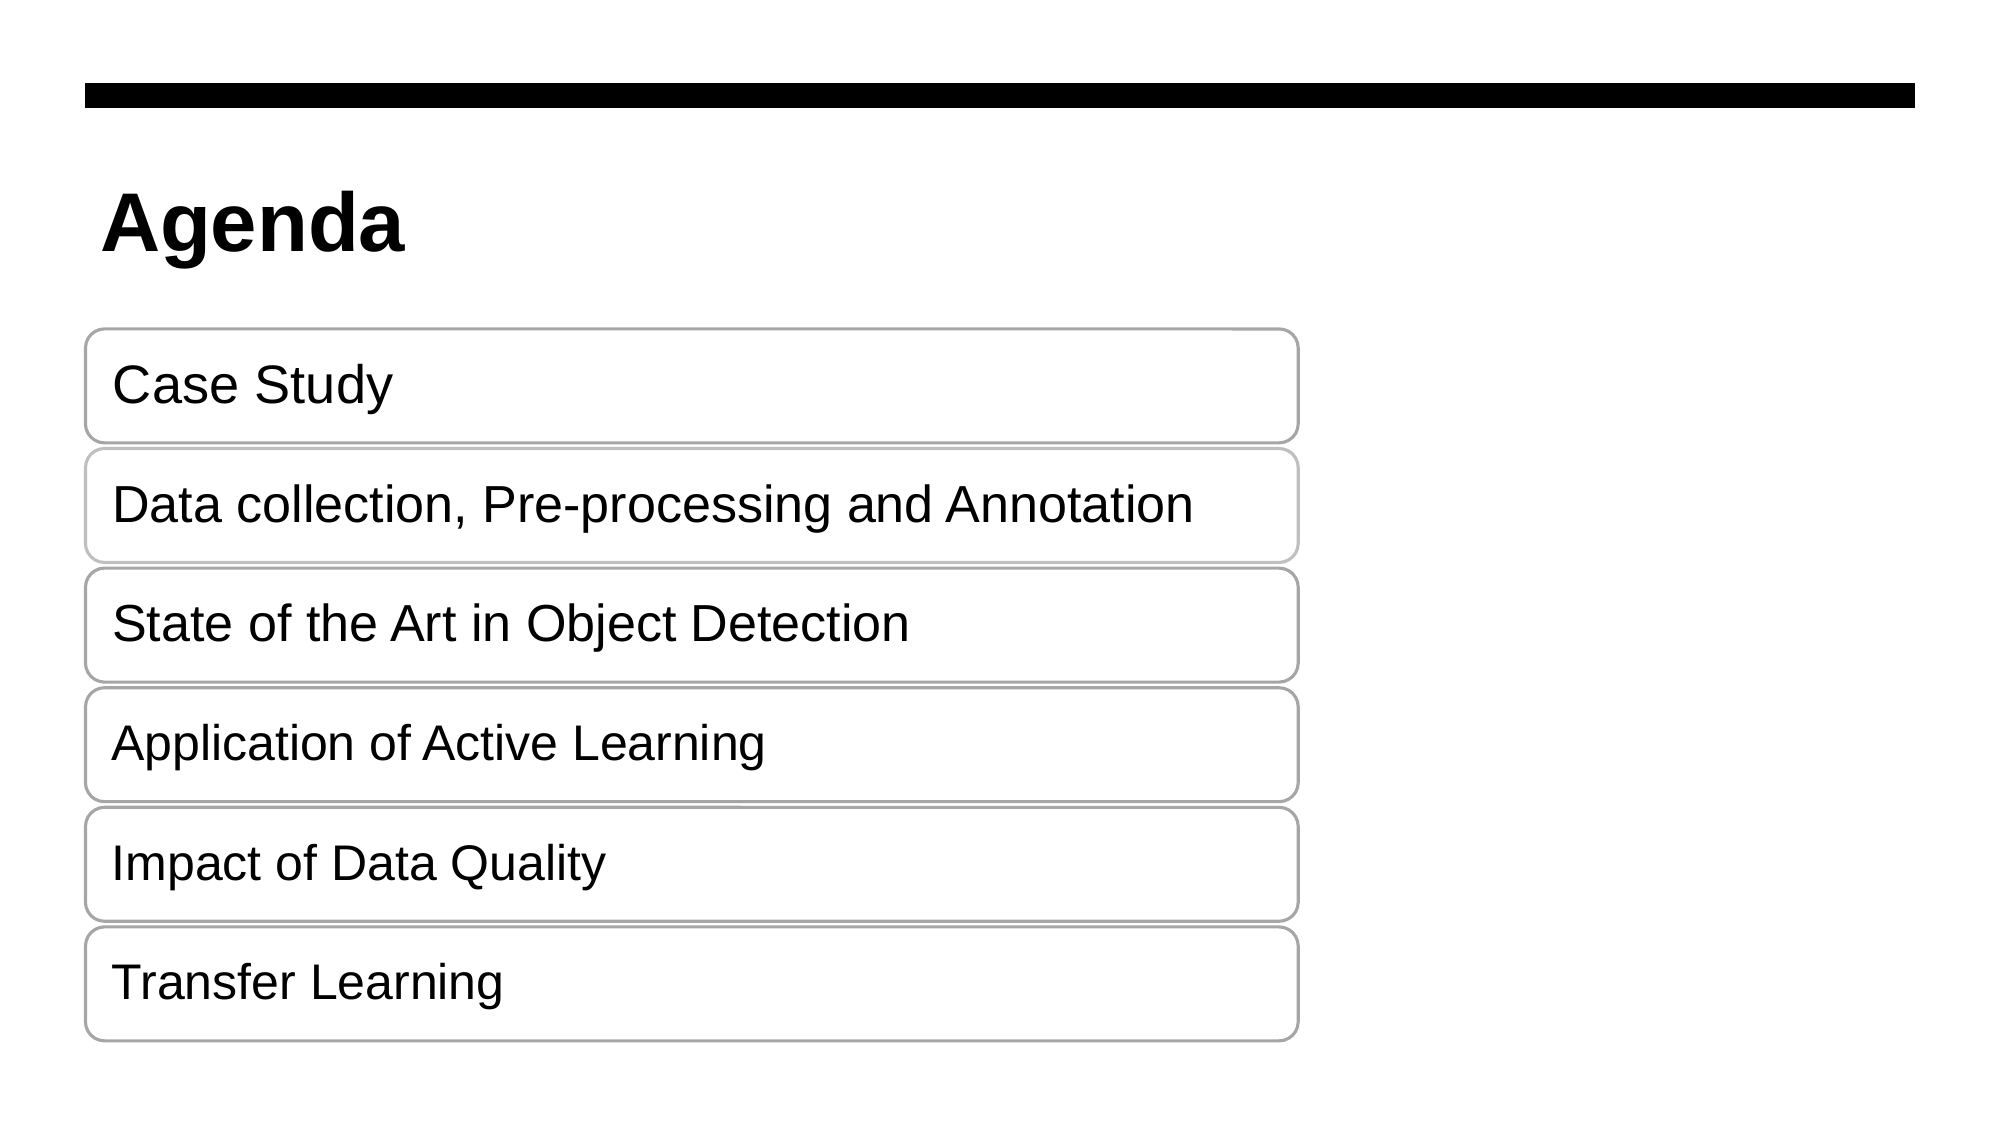

# Agenda
Case Study
Data collection, Pre-processing and Annotation
State of the Art in Object Detection
Application of Active Learning
Impact of Data Quality
Transfer Learning